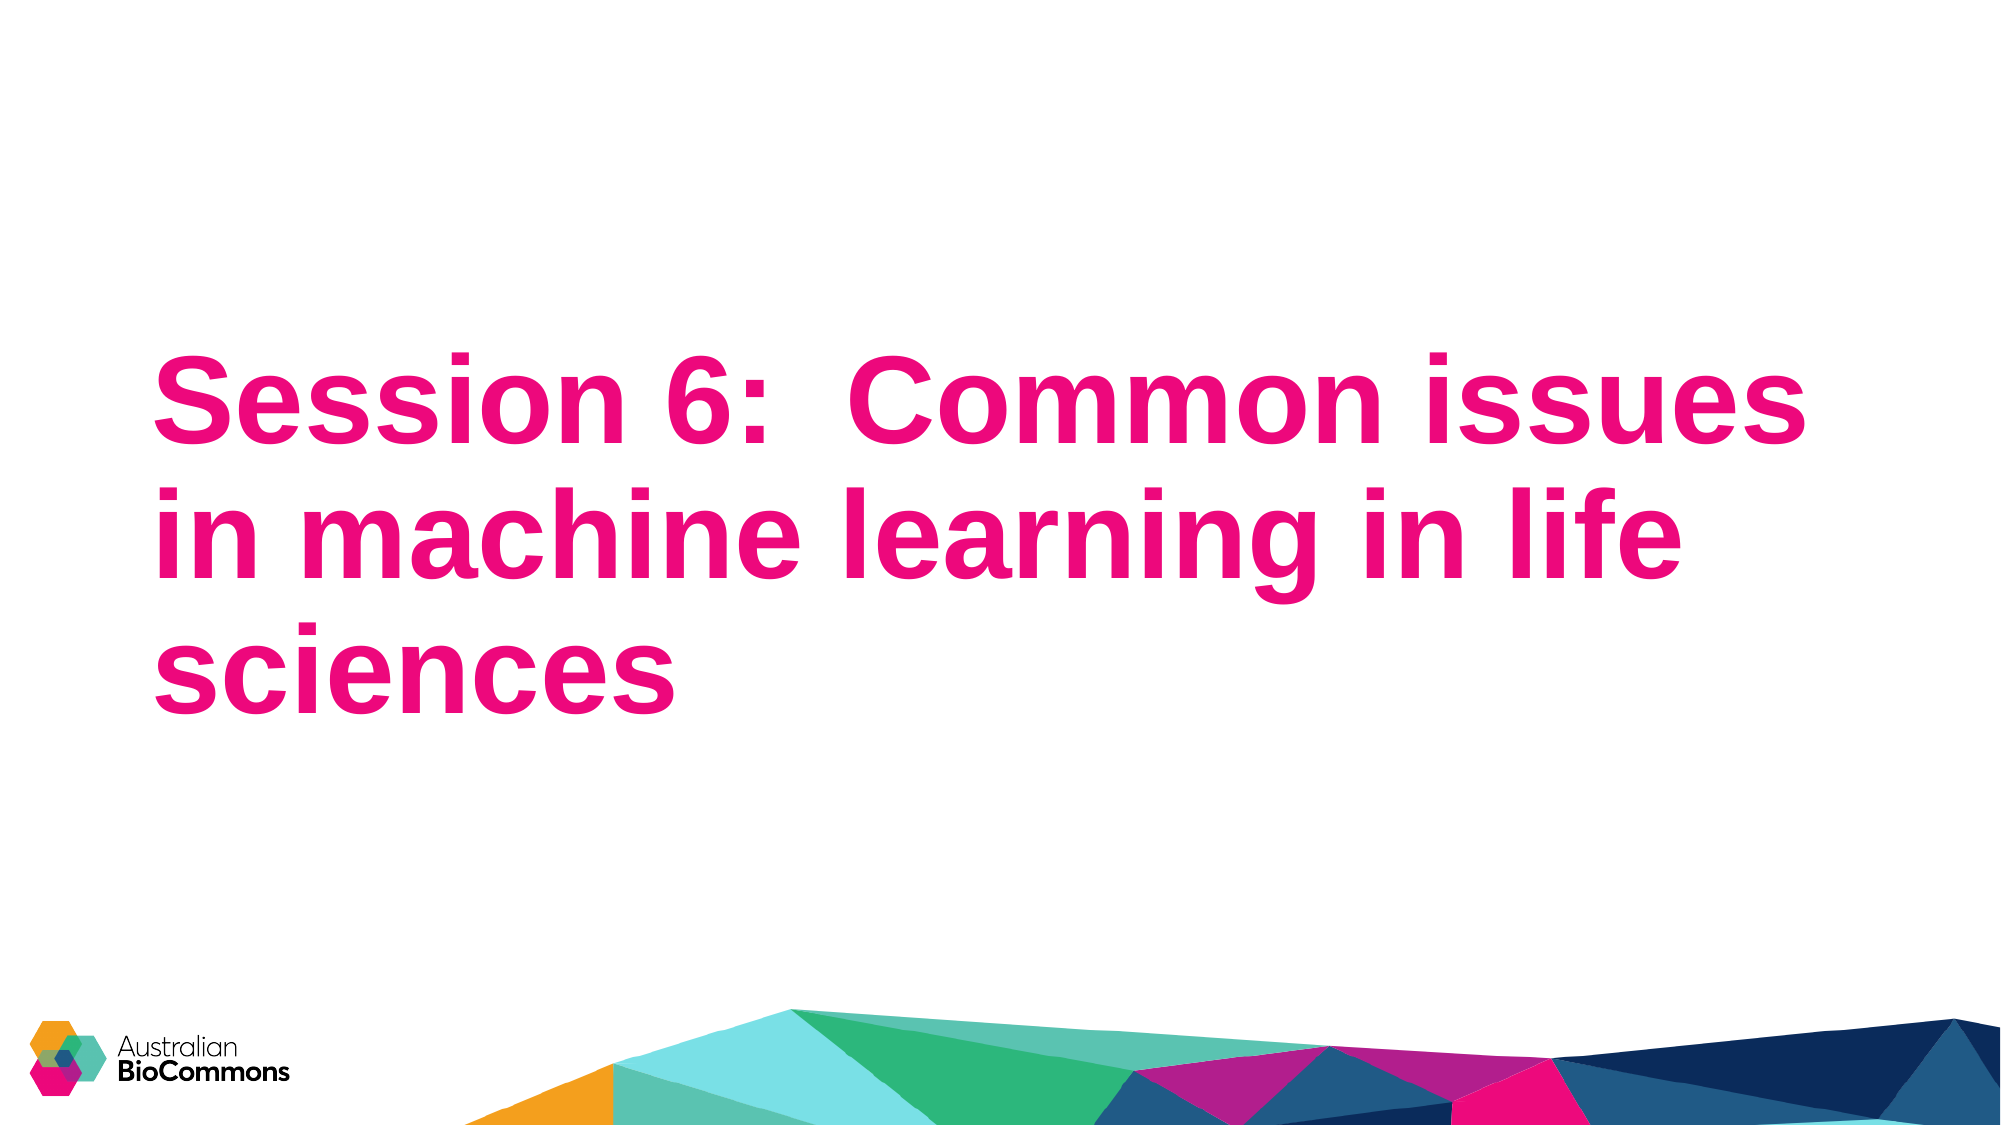

# Session 6:  Common issues in machine learning in life sciences